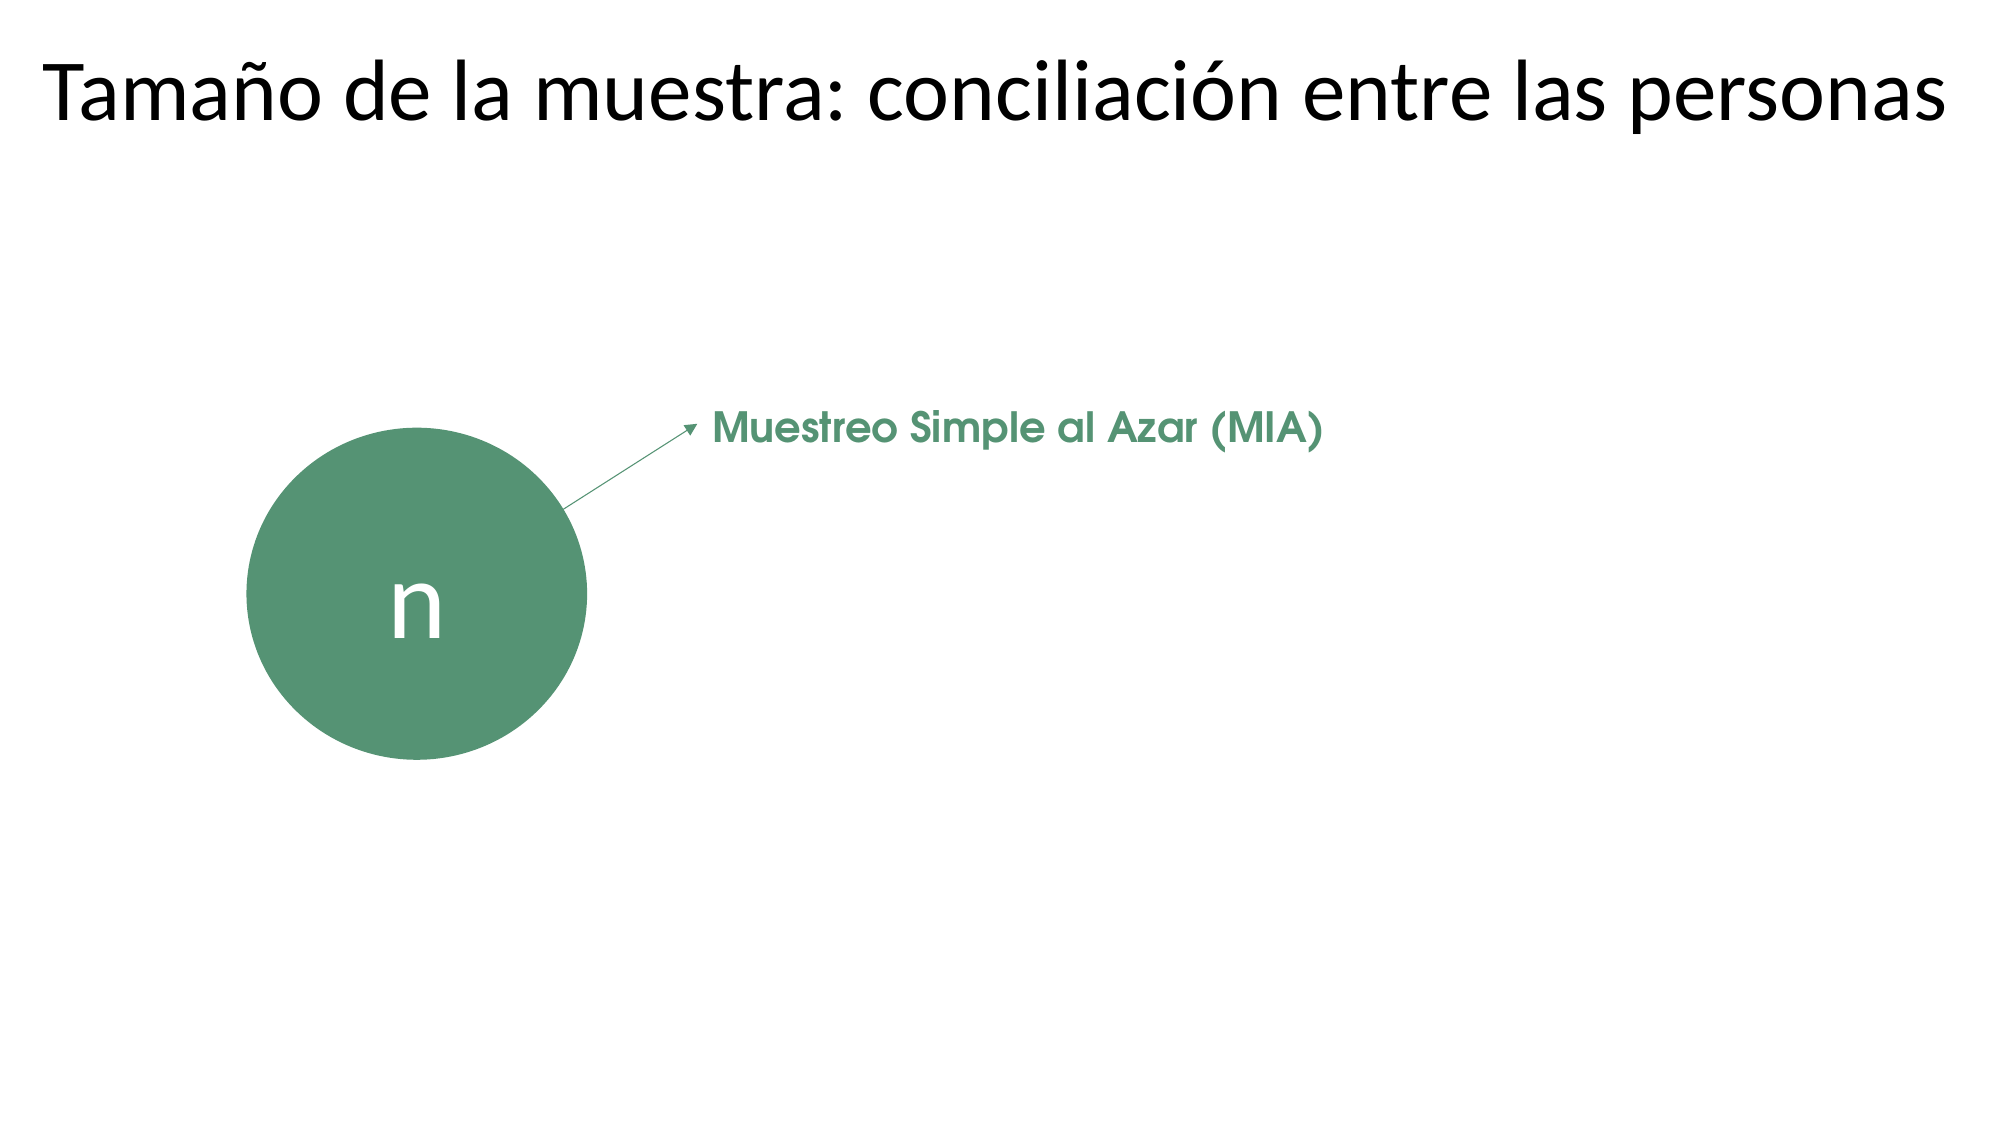

Tamaño de la muestra: conciliación entre las personas
Muestreo Simple al Azar (MIA)
n